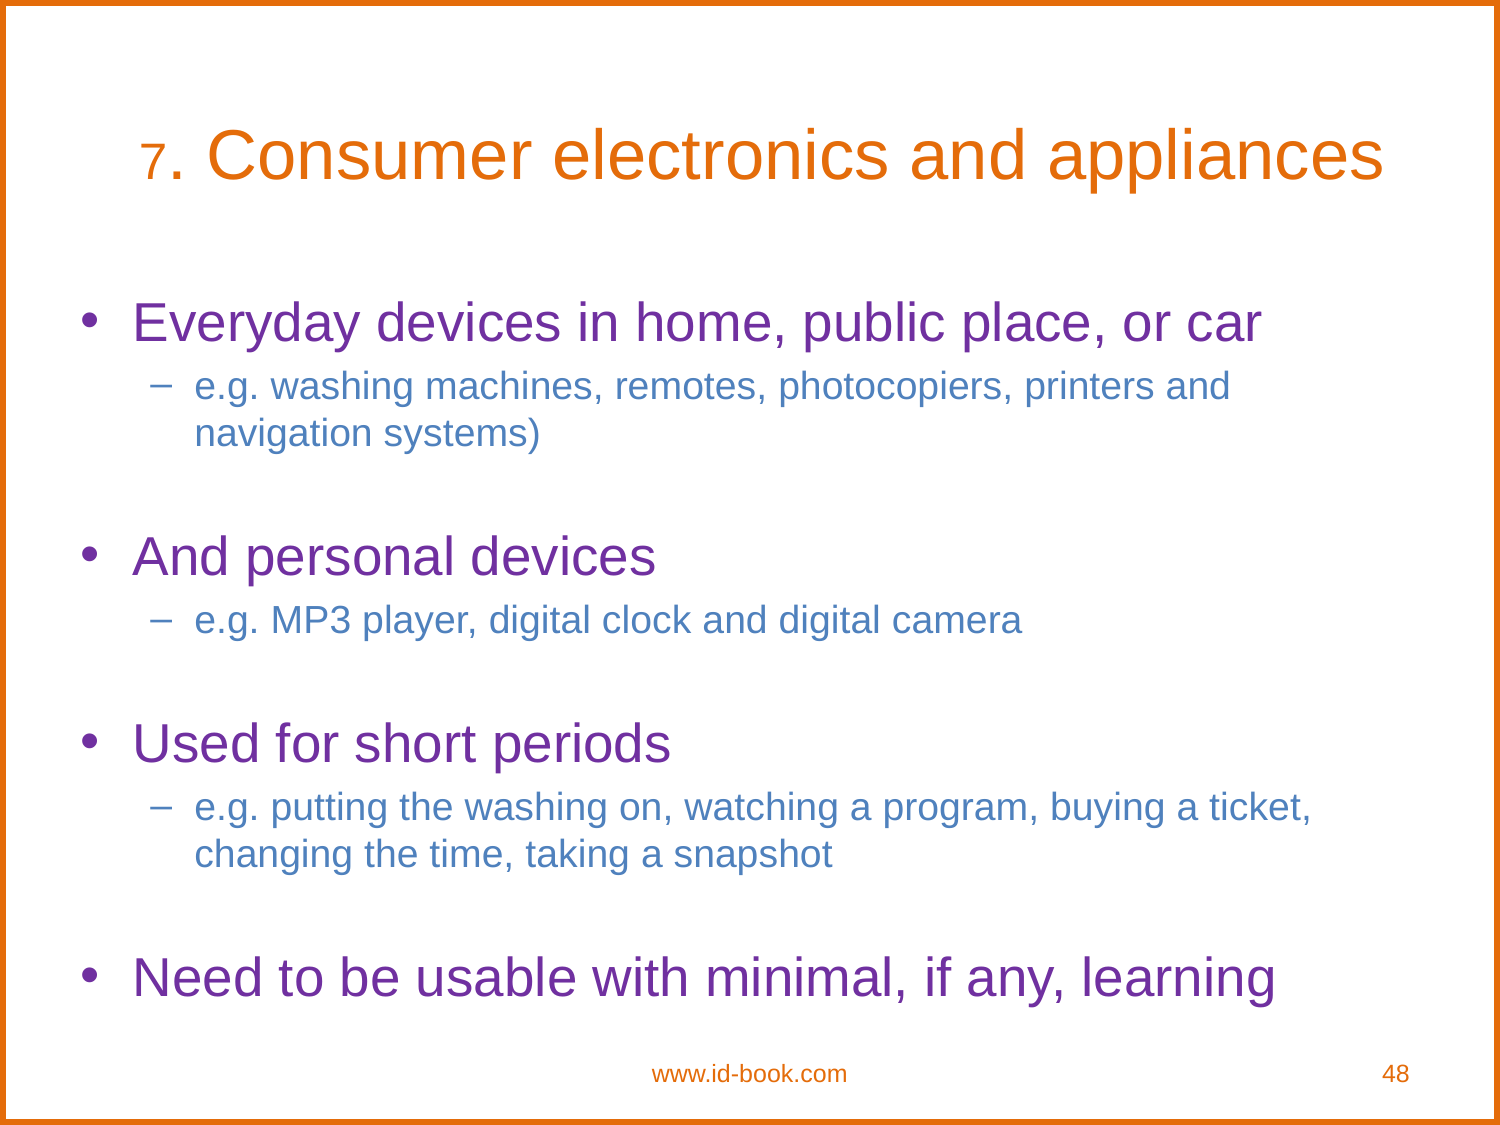

# 7. Consumer electronics and appliances
Everyday devices in home, public place, or car
e.g. washing machines, remotes, photocopiers, printers and navigation systems)

And personal devices
e.g. MP3 player, digital clock and digital camera

Used for short periods
e.g. putting the washing on, watching a program, buying a ticket, changing the time, taking a snapshot

Need to be usable with minimal, if any, learning
www.id-book.com
48